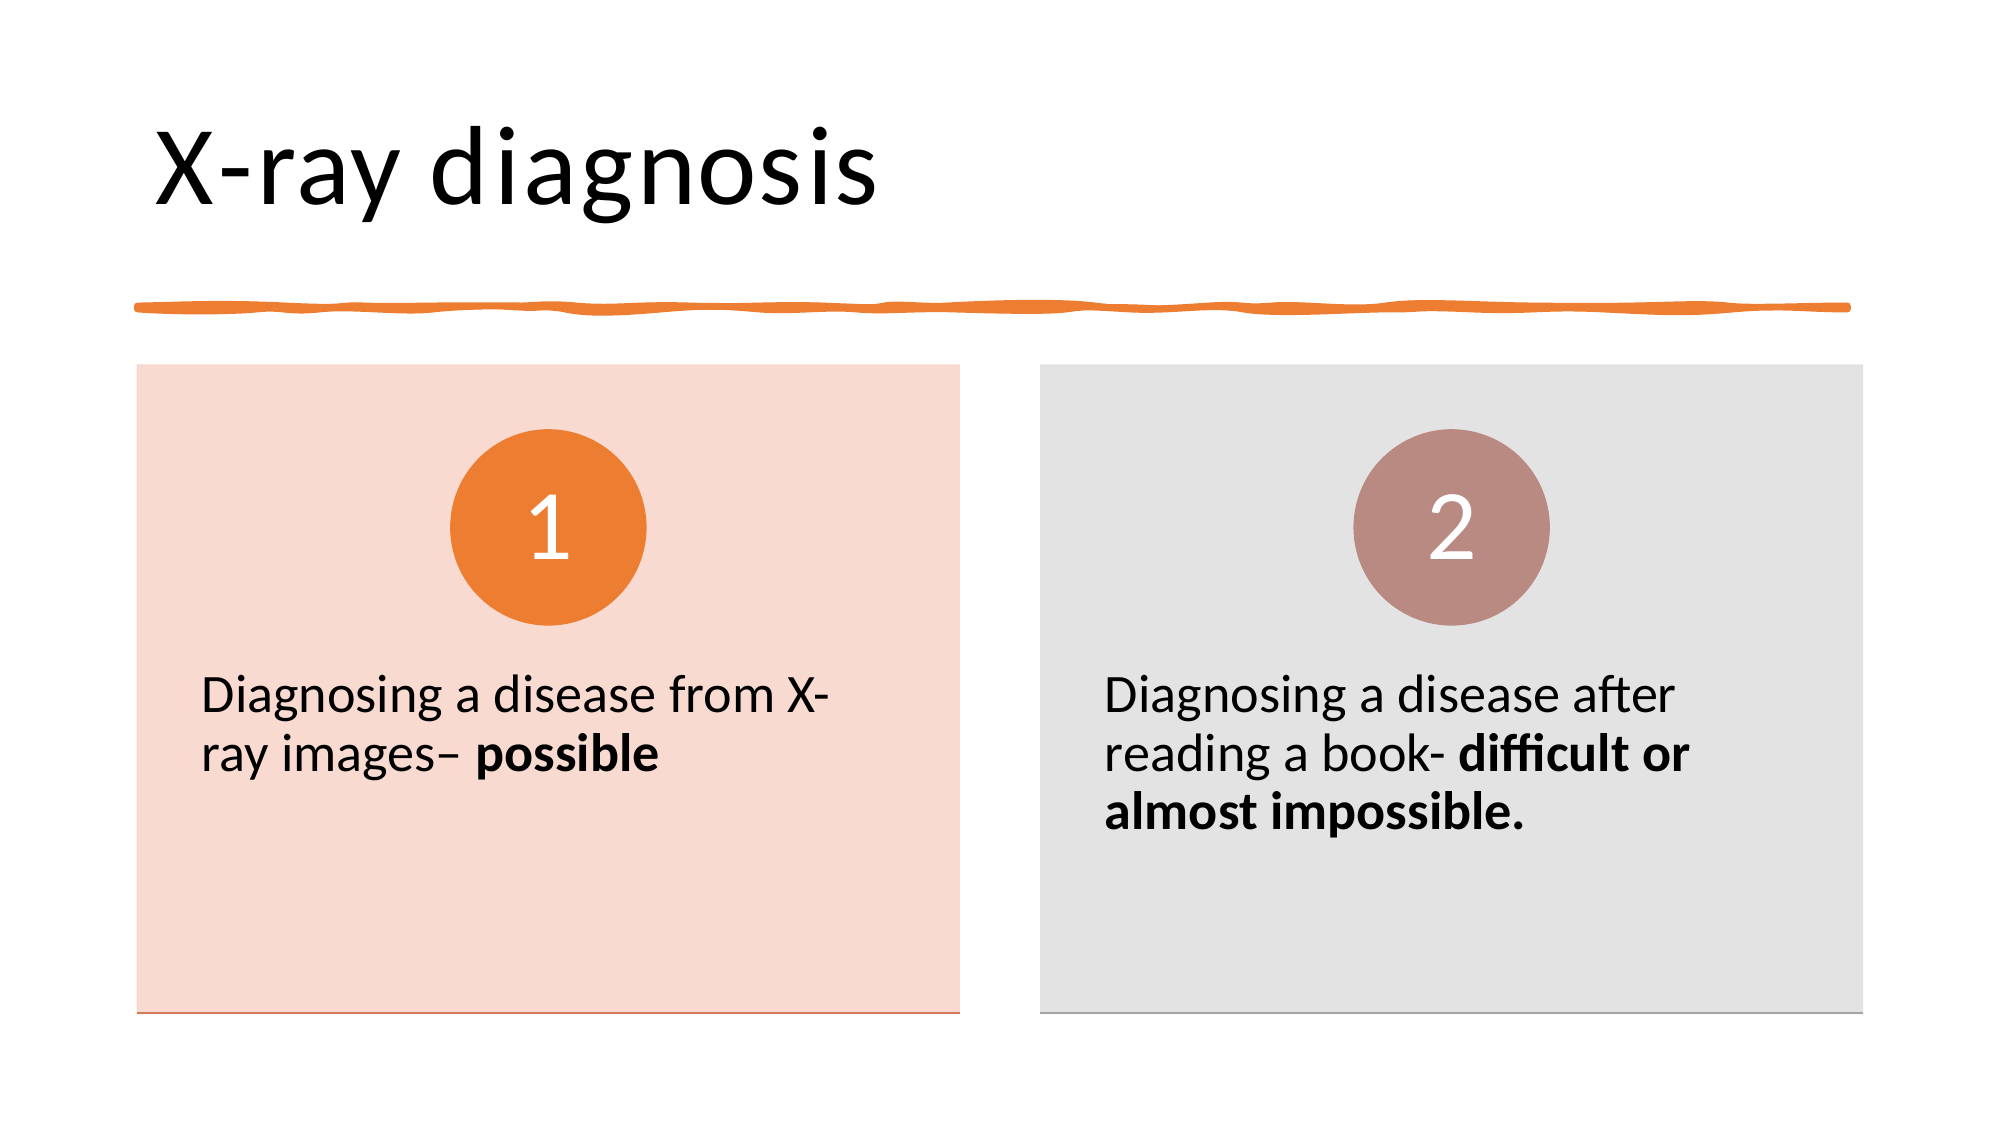

# X-ray diagnosis

Diagnosing a disease from X-ray images– possible
1
Diagnosing a disease after reading a book- difficult or almost impossible.
2